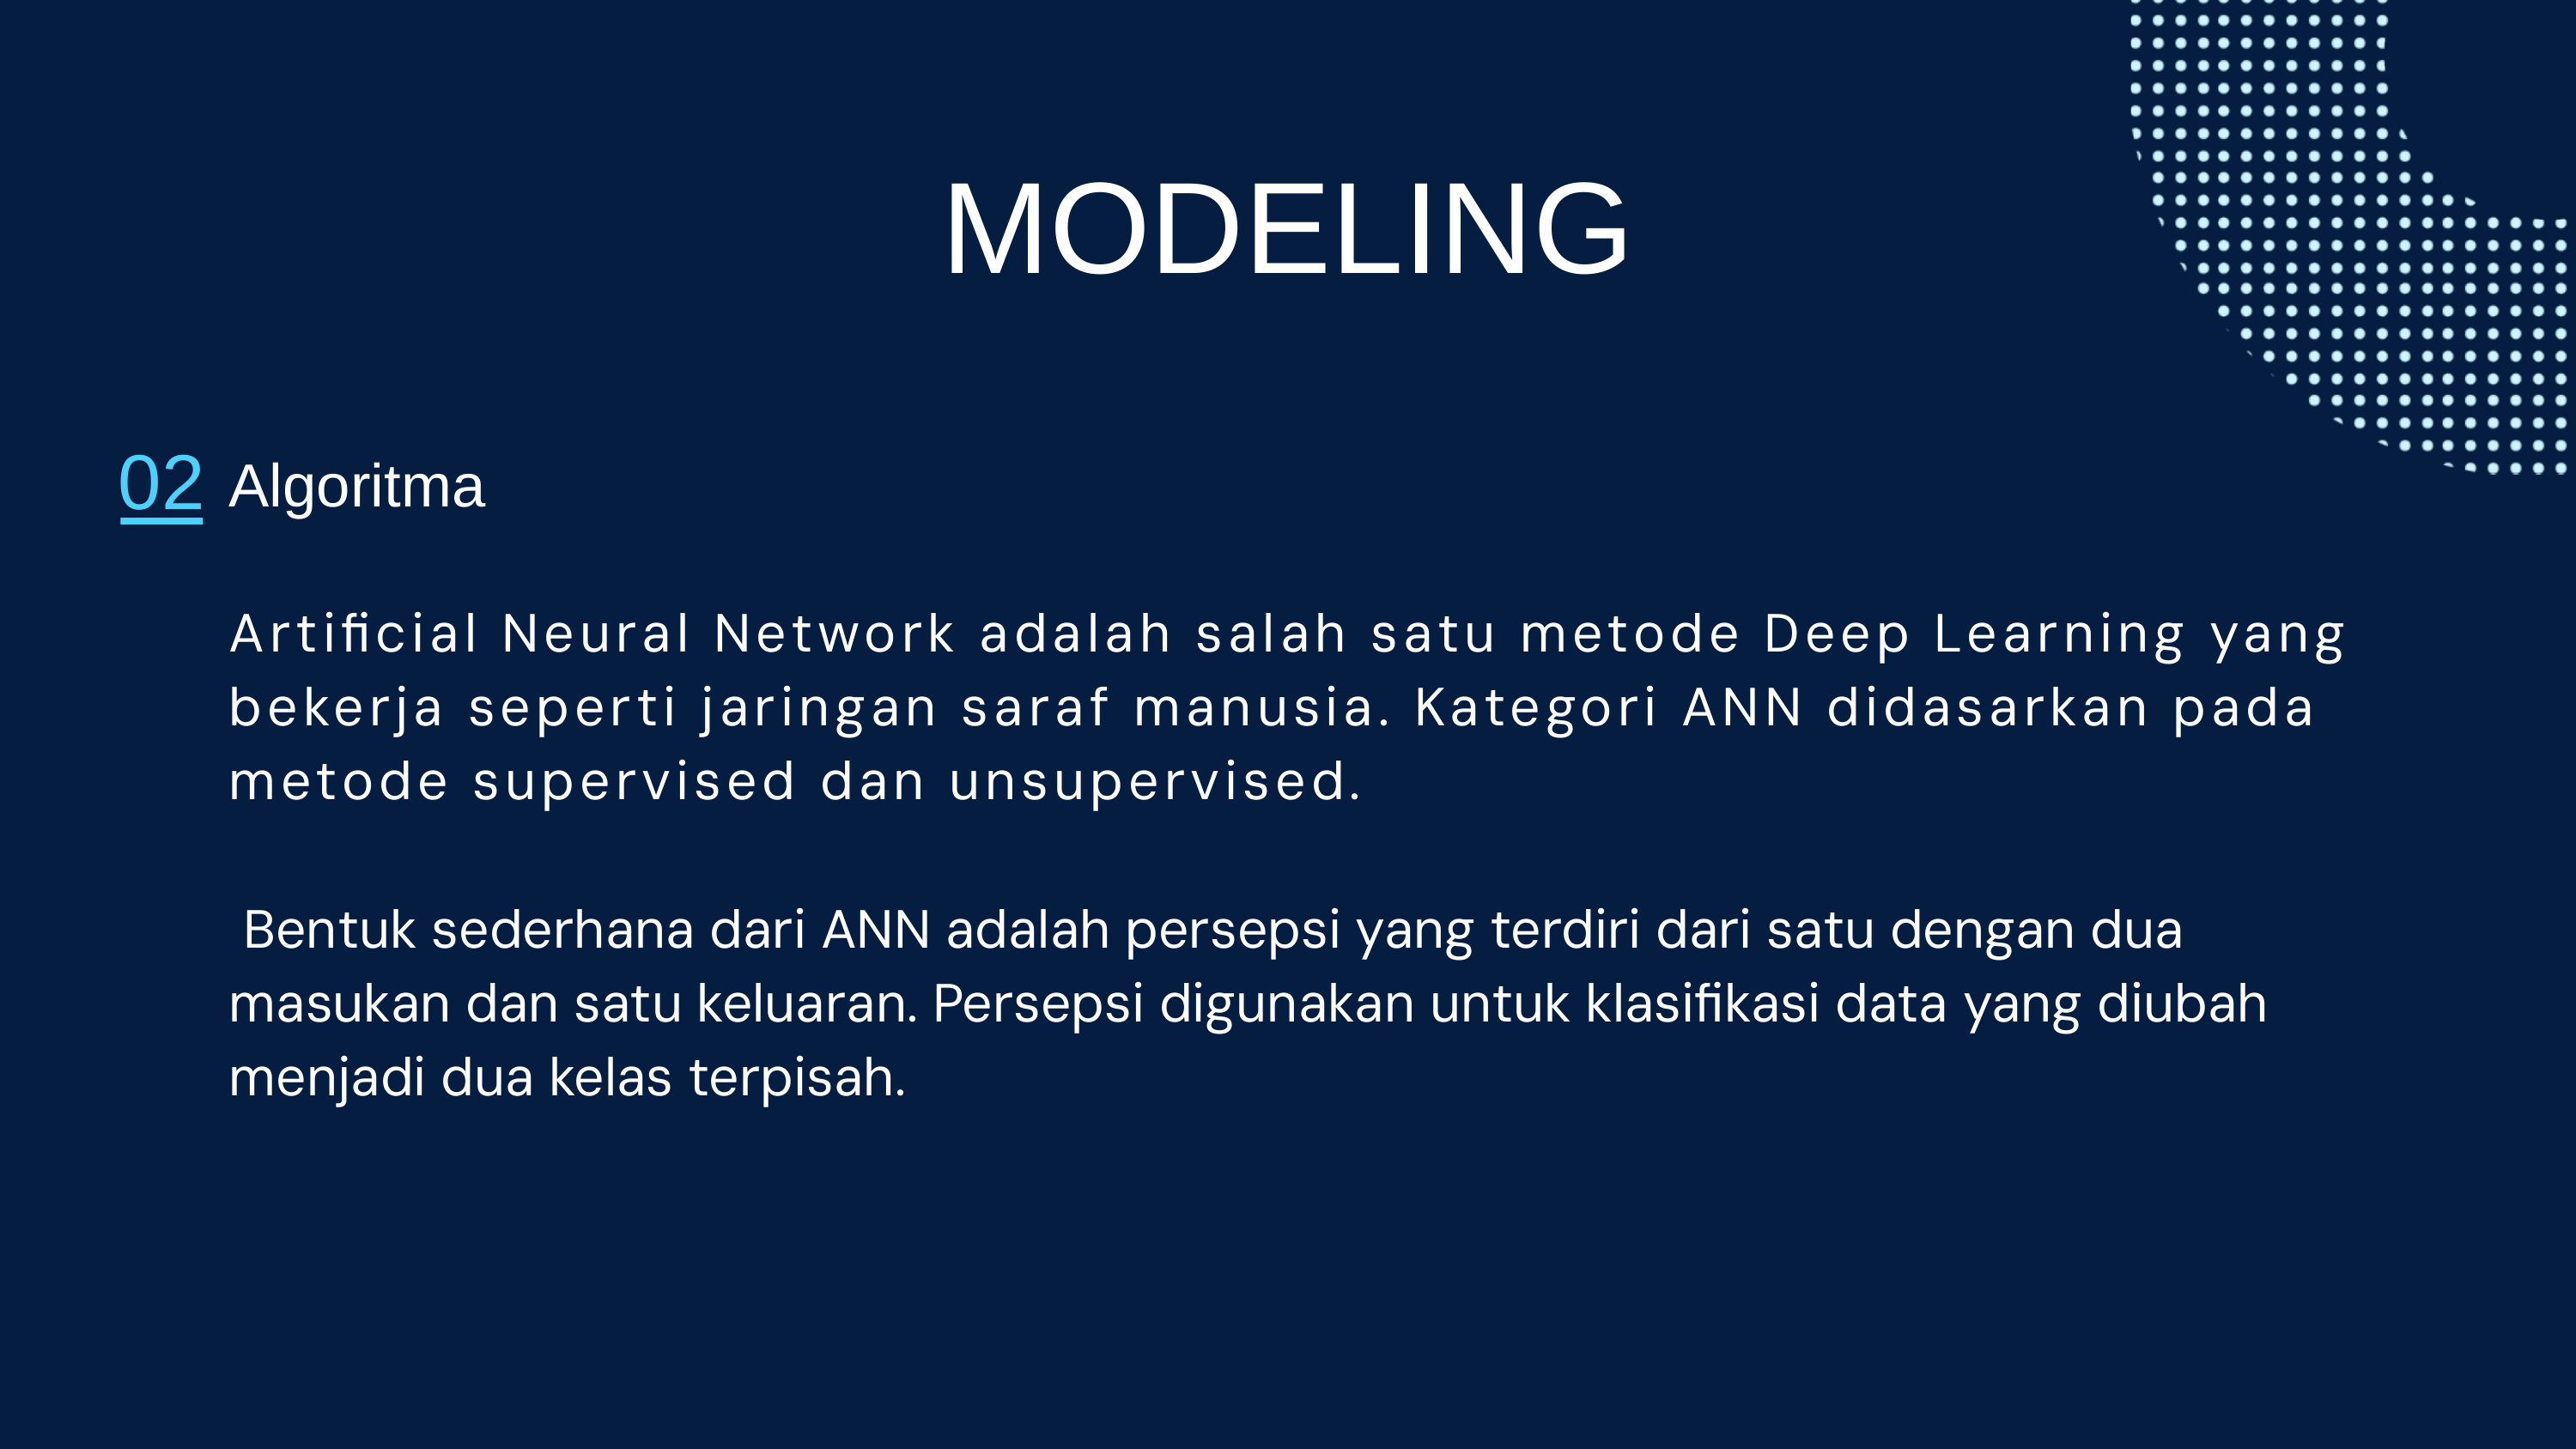

MODELING
02
Algoritma

Artificial Neural Network adalah salah satu metode Deep Learning yang bekerja seperti jaringan saraf manusia. Kategori ANN didasarkan pada metode supervised dan unsupervised.

 Bentuk sederhana dari ANN adalah persepsi yang terdiri dari satu dengan dua masukan dan satu keluaran. Persepsi digunakan untuk klasifikasi data yang diubah menjadi dua kelas terpisah.